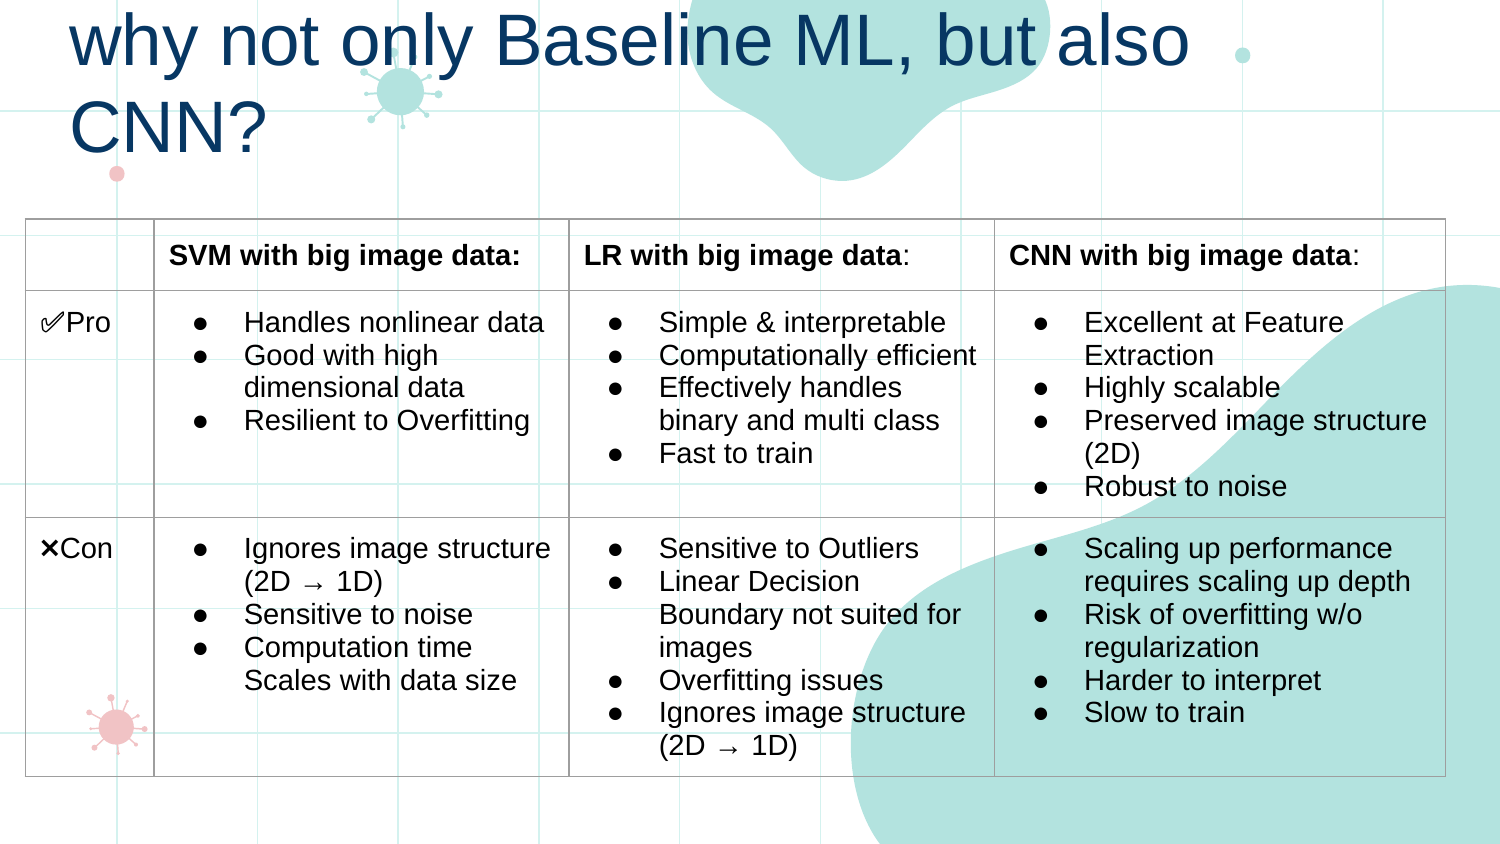

# why not only Baseline ML, but also CNN?

|  | SVM with big image data: | LR with big image data: | CNN with big image data: |
| --- | --- | --- | --- |
| ✅Pro | Handles nonlinear data Good with high dimensional data Resilient to Overfitting | Simple & interpretable Computationally efficient Effectively handles binary and multi class Fast to train | Excellent at Feature Extraction Highly scalable Preserved image structure (2D) Robust to noise |
| ❌Con | Ignores image structure (2D → 1D) Sensitive to noise Computation time Scales with data size | Sensitive to Outliers Linear Decision Boundary not suited for images Overfitting issues Ignores image structure (2D → 1D) | Scaling up performance requires scaling up depth Risk of overfitting w/o regularization Harder to interpret Slow to train |